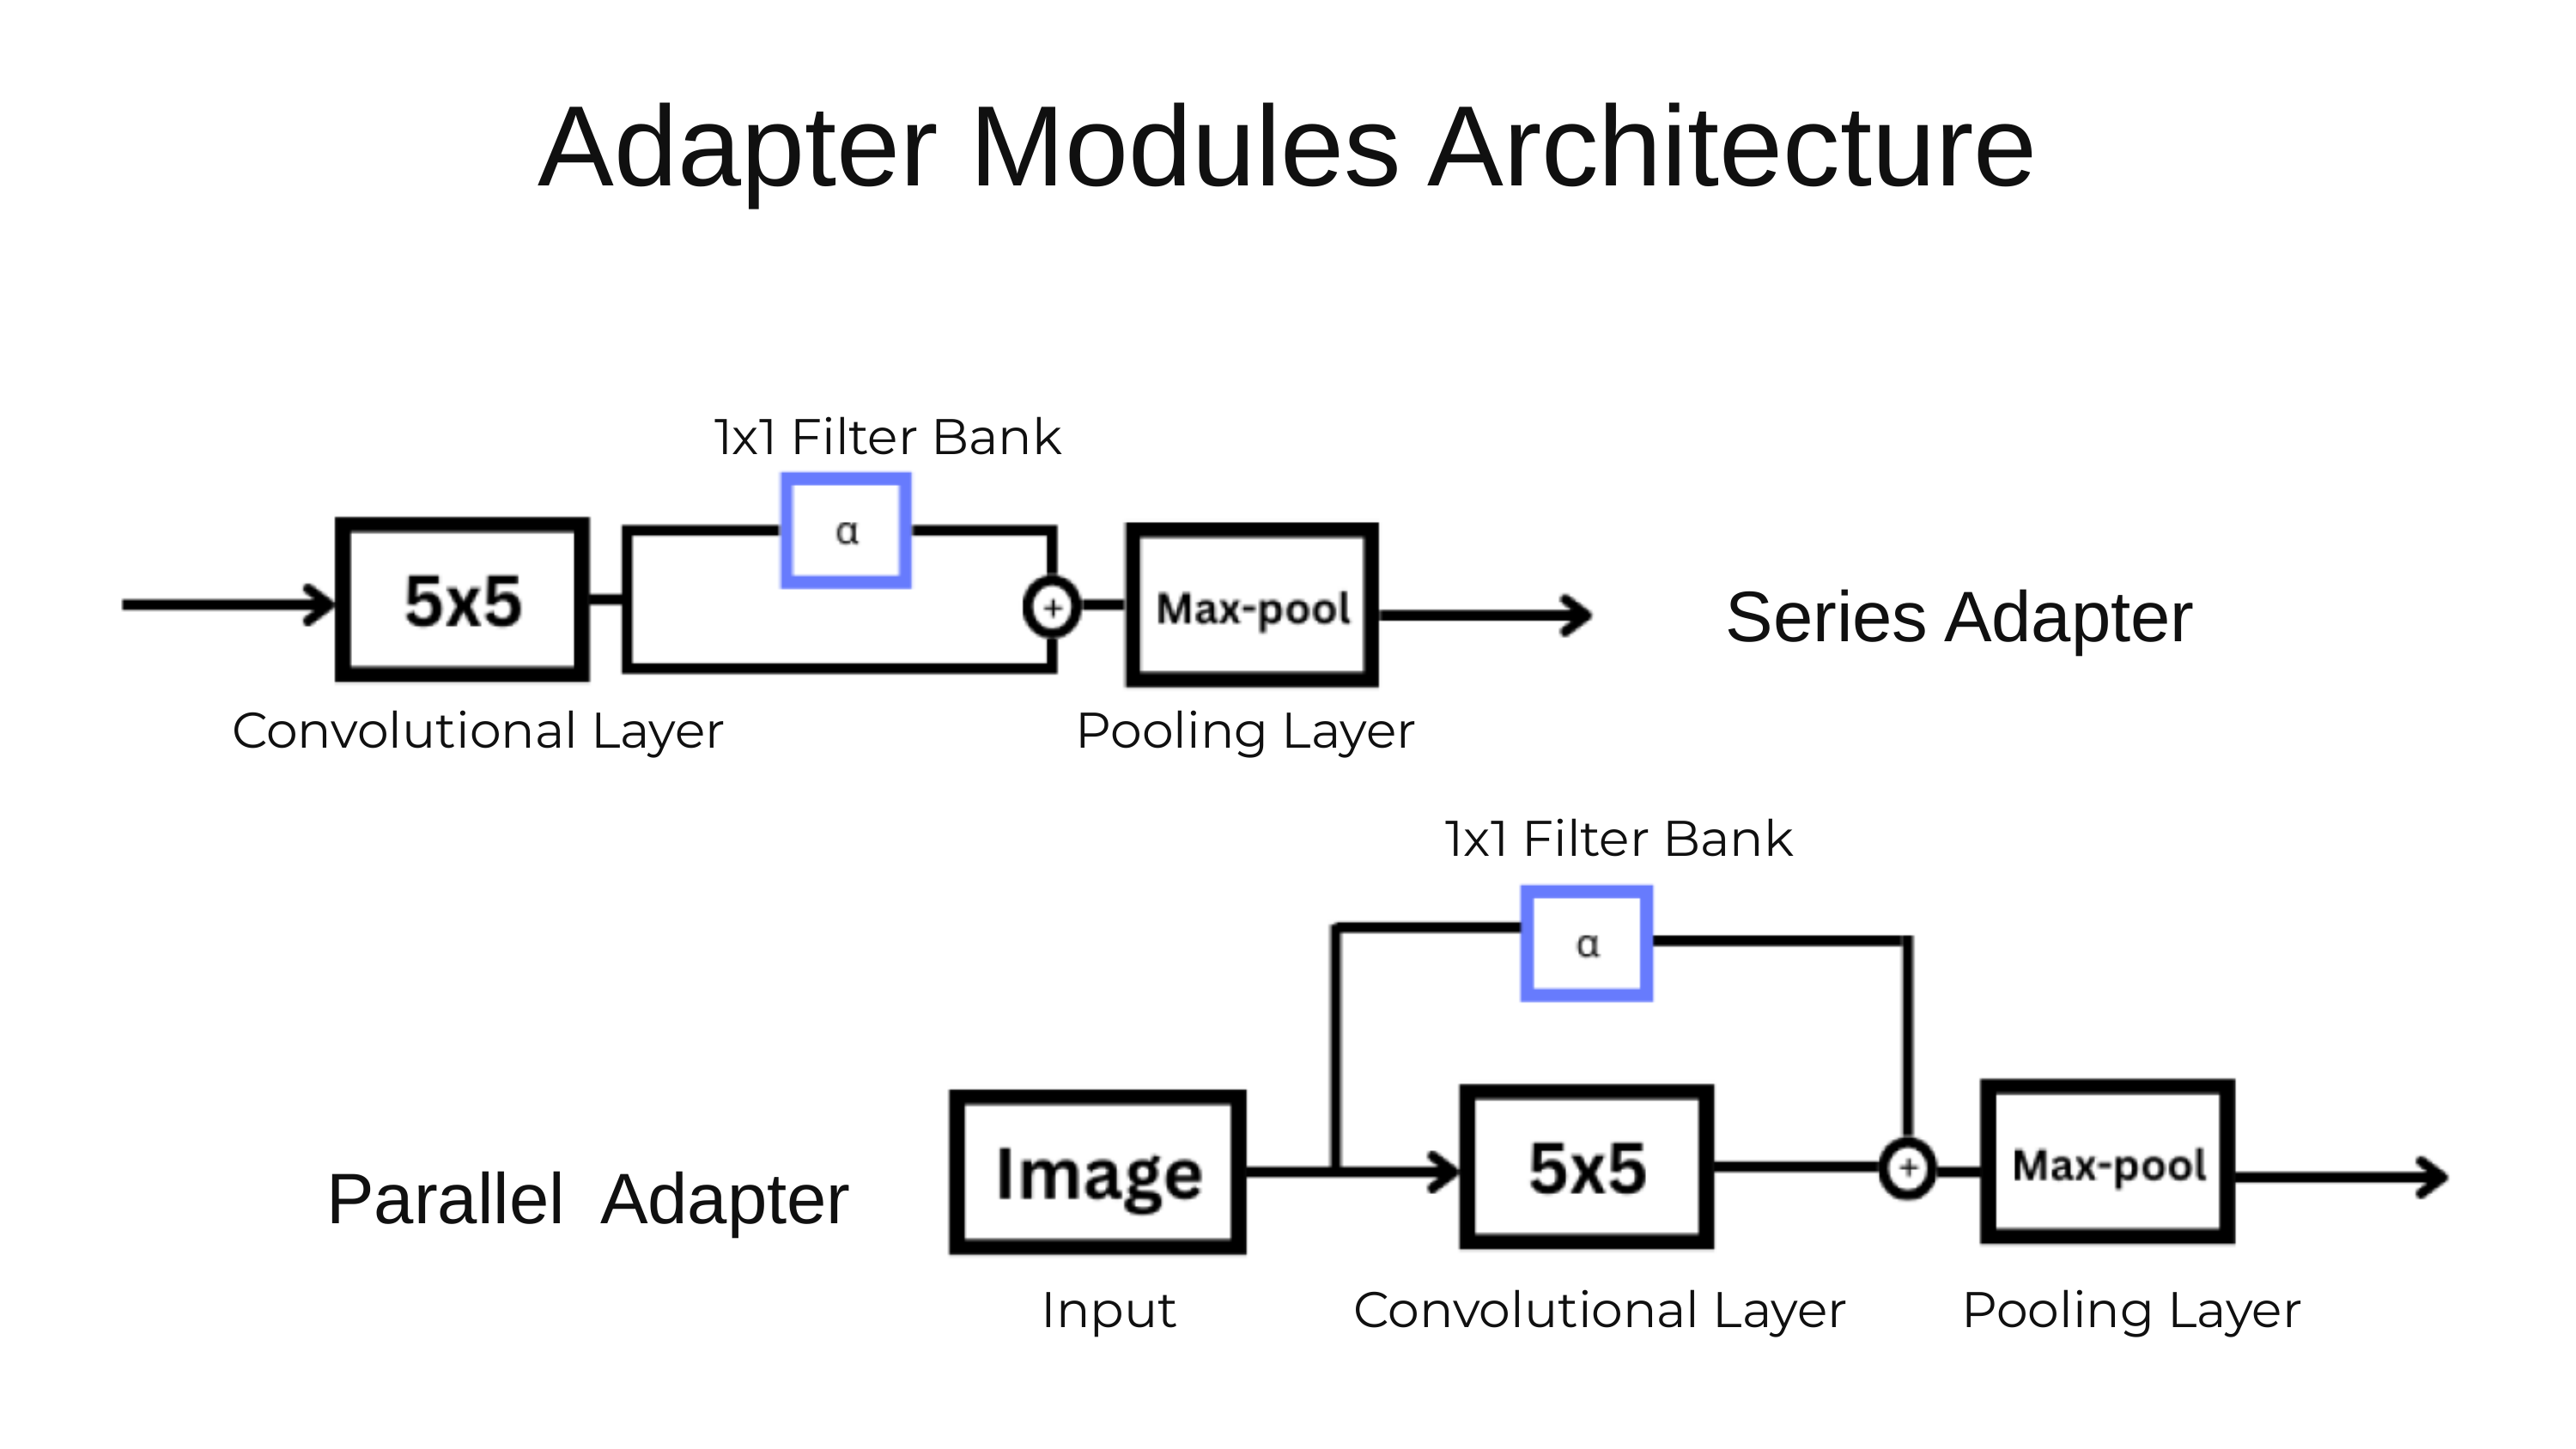

Adapter Modules Architecture

1x1 Filter Bank
Series Adapter
Convolutional Layer
Pooling Layer

1x1 Filter Bank
Parallel  Adapter
Input
Convolutional Layer
Pooling Layer